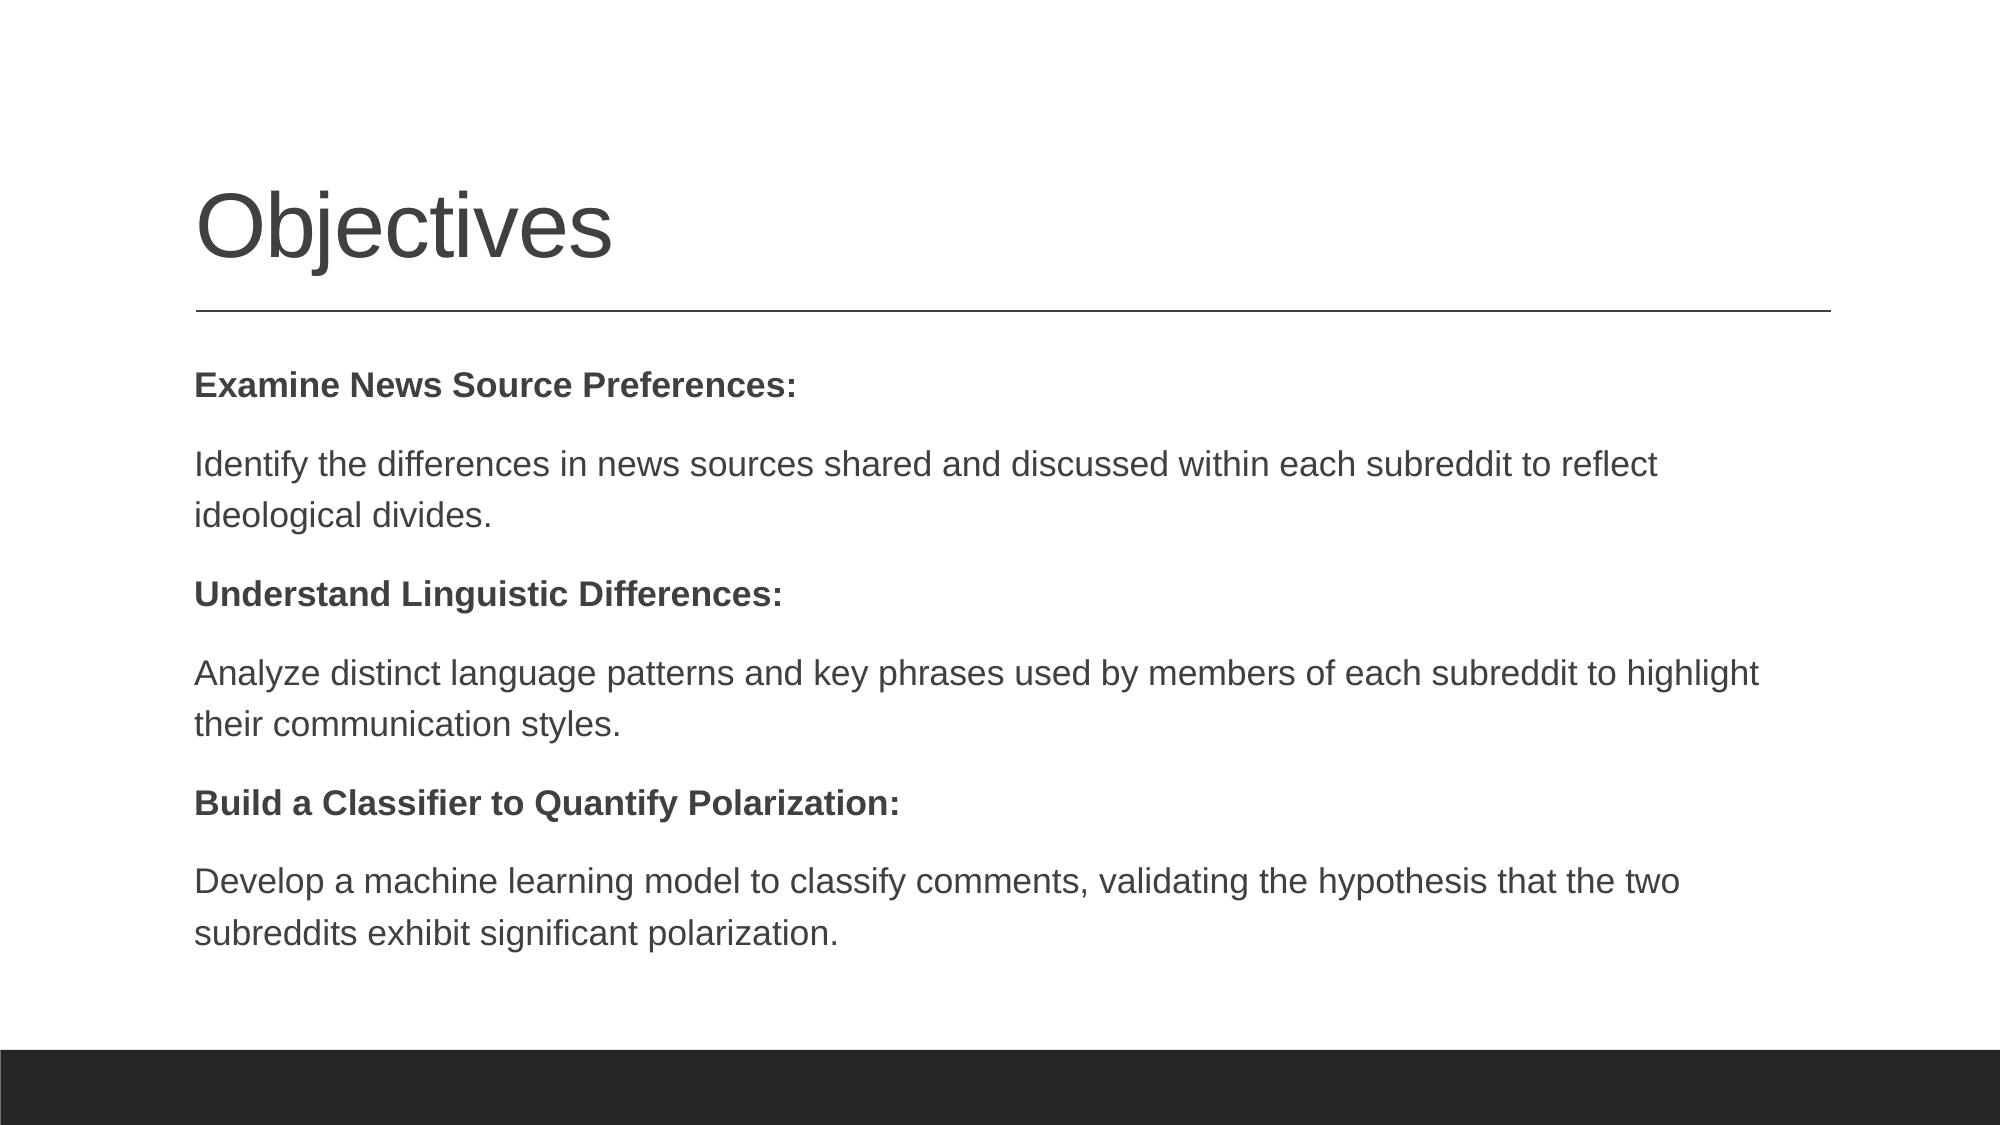

# Objectives
Examine News Source Preferences:
Identify the differences in news sources shared and discussed within each subreddit to reflect ideological divides.
Understand Linguistic Differences:
Analyze distinct language patterns and key phrases used by members of each subreddit to highlight their communication styles.
Build a Classifier to Quantify Polarization:
Develop a machine learning model to classify comments, validating the hypothesis that the two subreddits exhibit significant polarization.